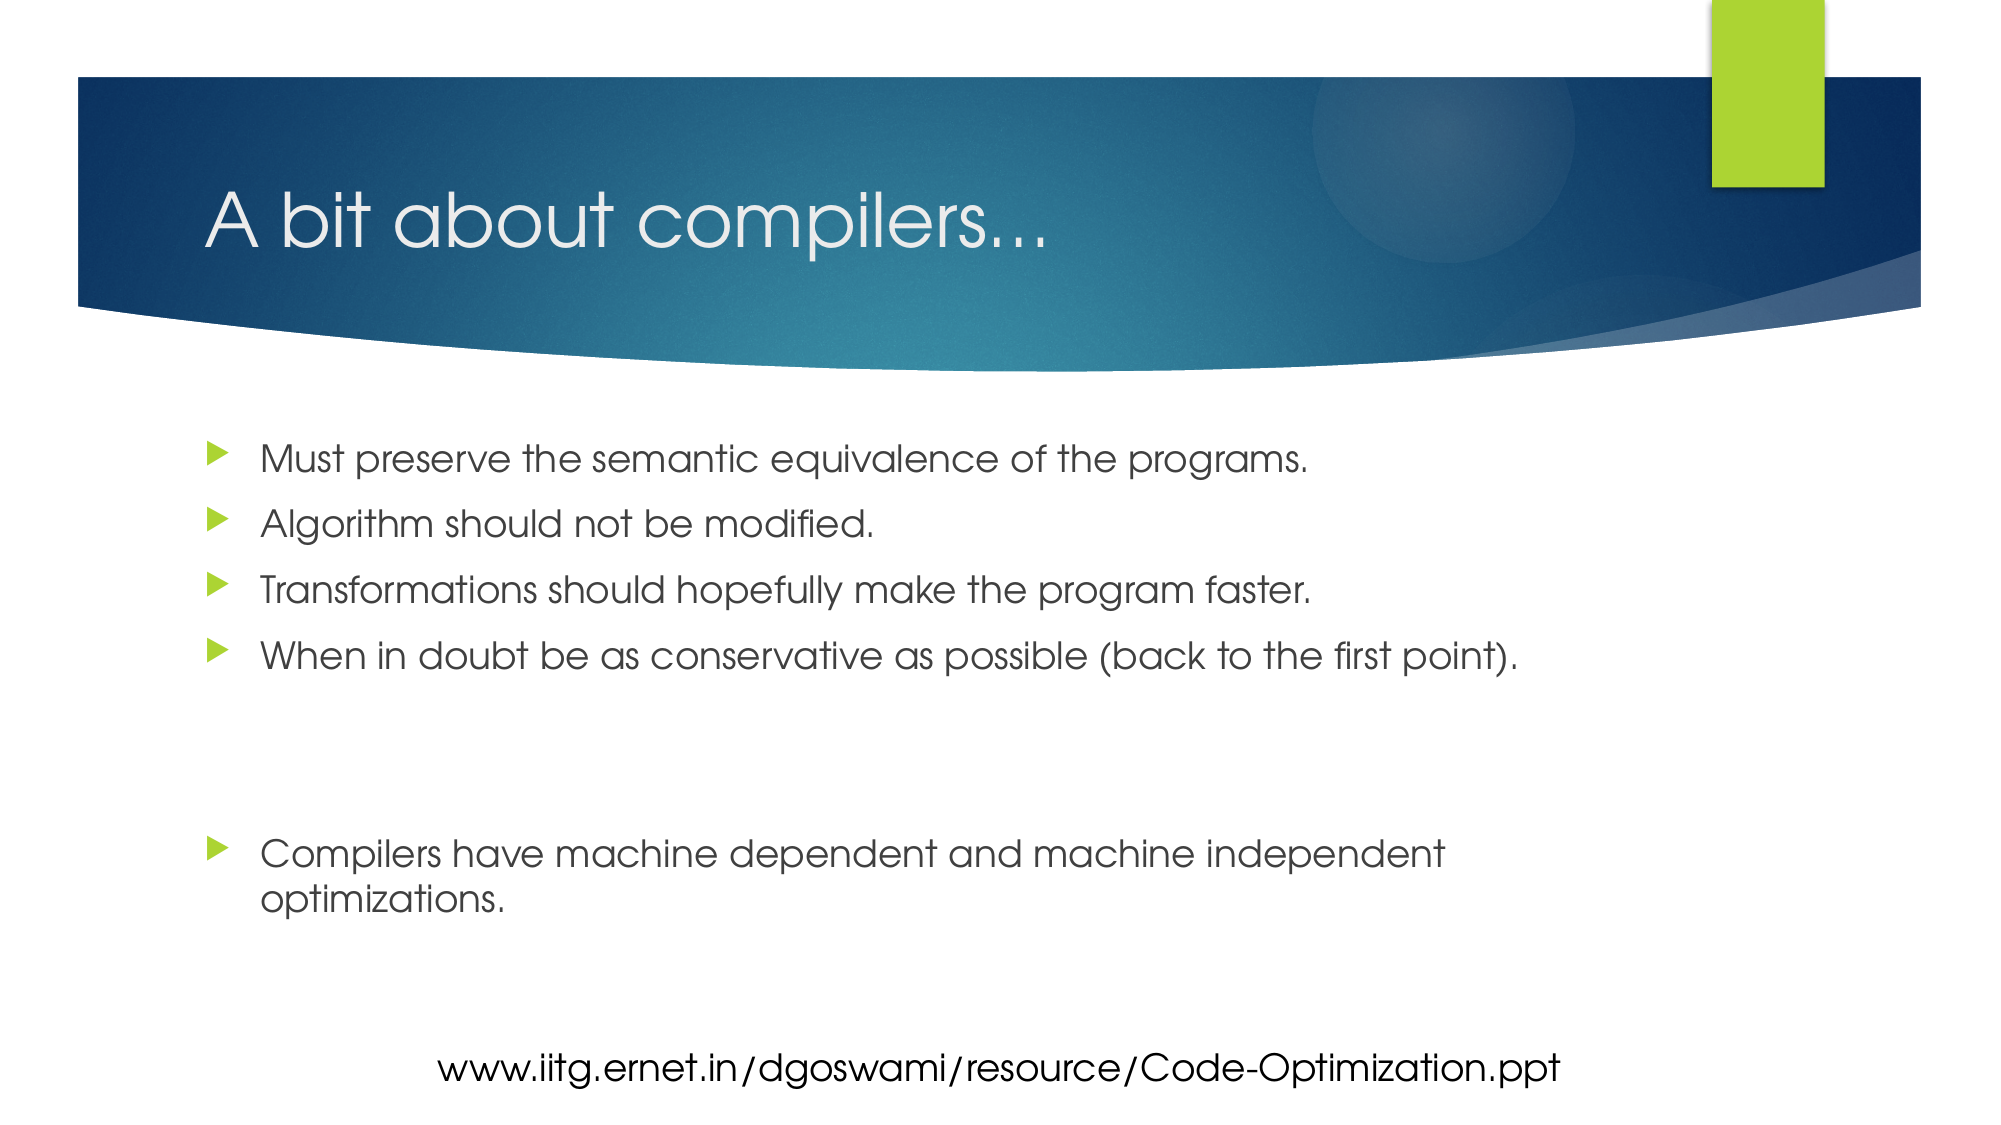

# A bit about compilers…
Must preserve the semantic equivalence of the programs.
Algorithm should not be modified.
Transformations should hopefully make the program faster.
When in doubt be as conservative as possible (back to the first point).

Compilers have machine dependent and machine independent optimizations.
www.iitg.ernet.in/dgoswami/resource/Code-Optimization.ppt